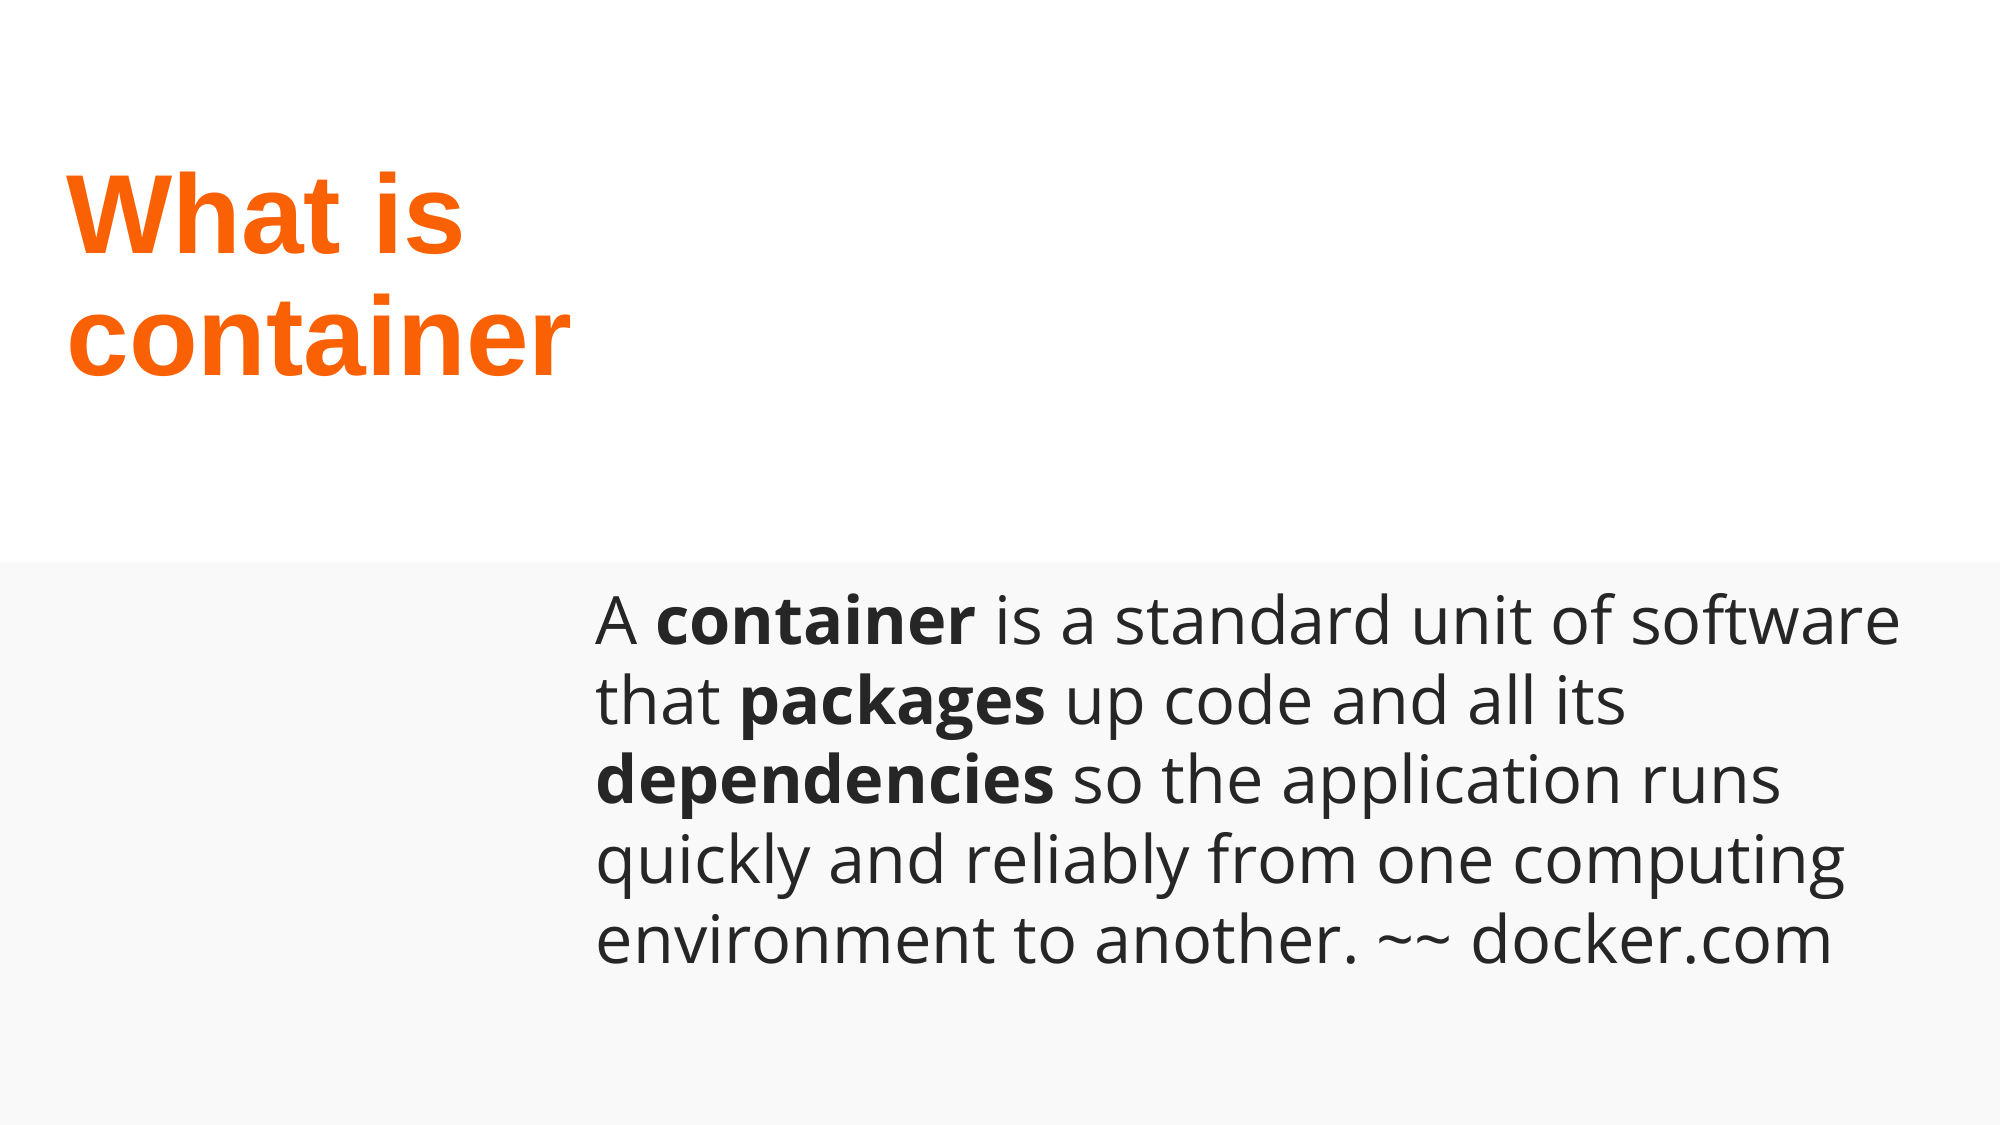

What is container
A container is a standard unit of software that packages up code and all its dependencies so the application runs quickly and reliably from one computing environment to another. ~~ docker.com